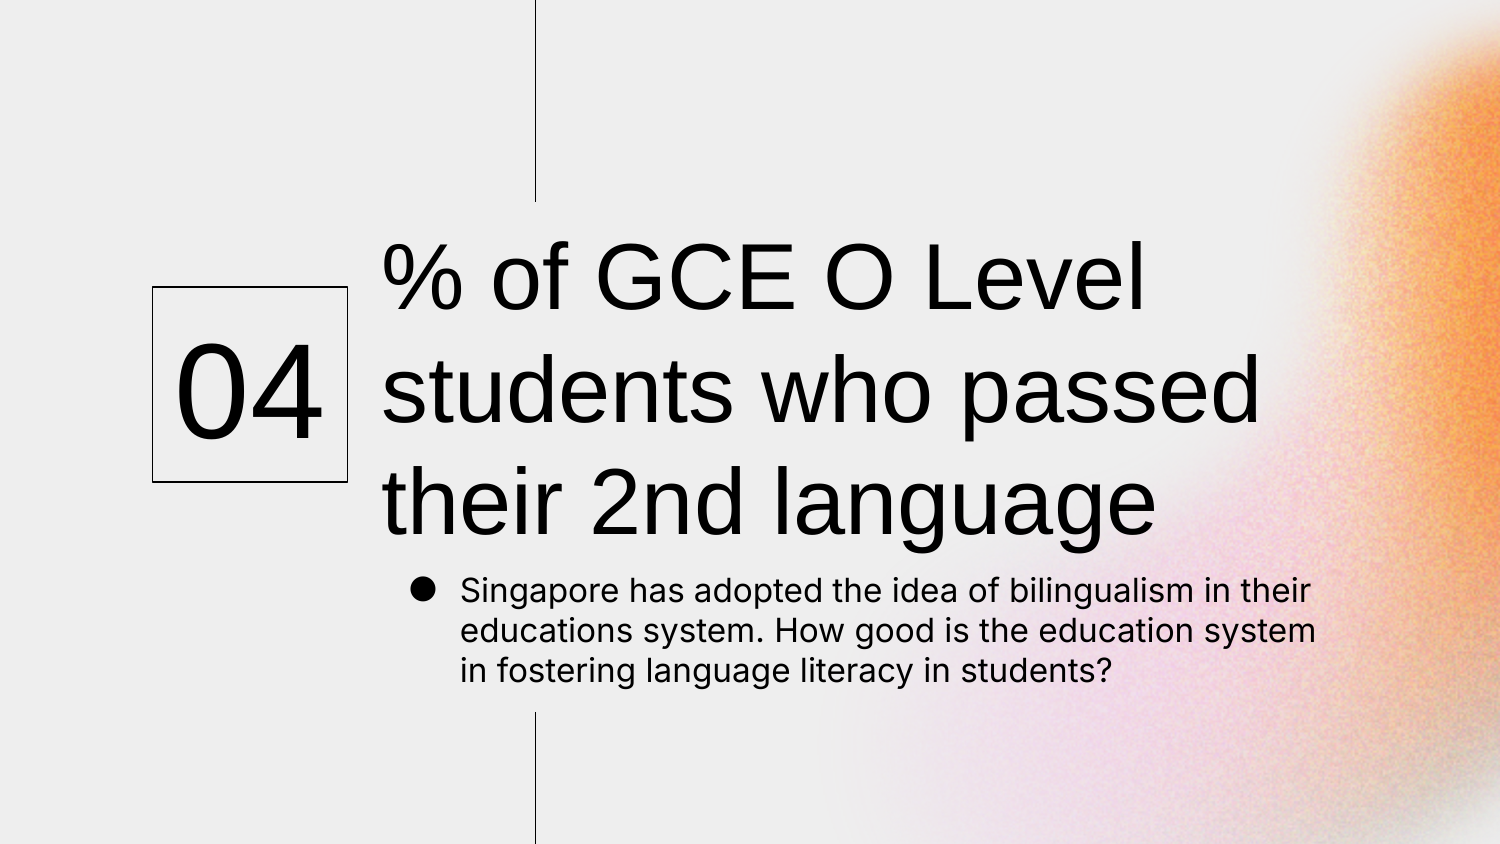

# % of GCE O Level students who passed their 2nd language
04
Singapore has adopted the idea of bilingualism in their educations system. How good is the education system in fostering language literacy in students?